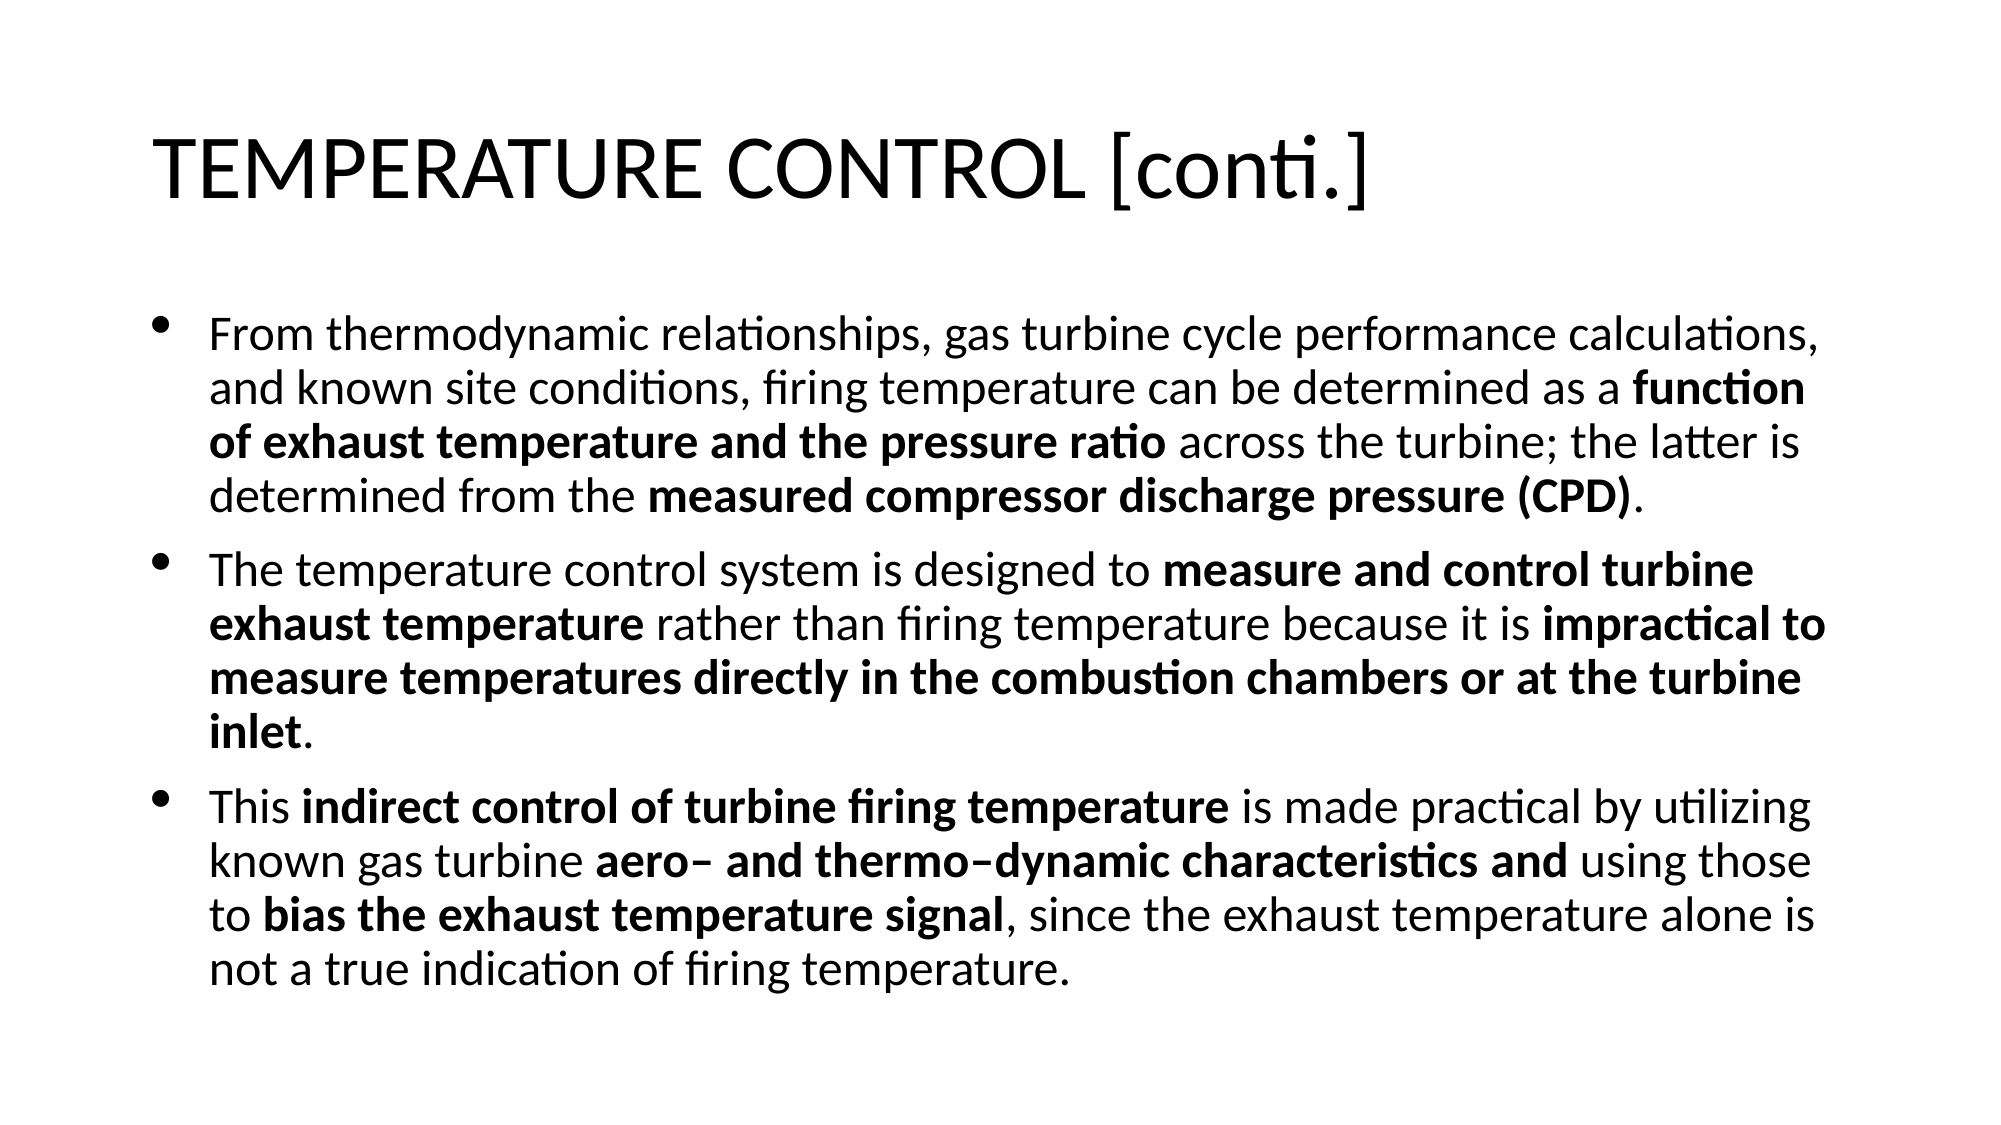

# TEMPERATURE CONTROL [conti.]
From thermodynamic relationships, gas turbine cycle performance calculations, and known site conditions, firing temperature can be determined as a function of exhaust temperature and the pressure ratio across the turbine; the latter is determined from the measured compressor discharge pressure (CPD).
The temperature control system is designed to measure and control turbine exhaust temperature rather than firing temperature because it is impractical to measure temperatures directly in the combustion chambers or at the turbine inlet.
This indirect control of turbine firing temperature is made practical by utilizing known gas turbine aero– and thermo–dynamic characteristics and using those to bias the exhaust temperature signal, since the exhaust temperature alone is not a true indication of firing temperature.